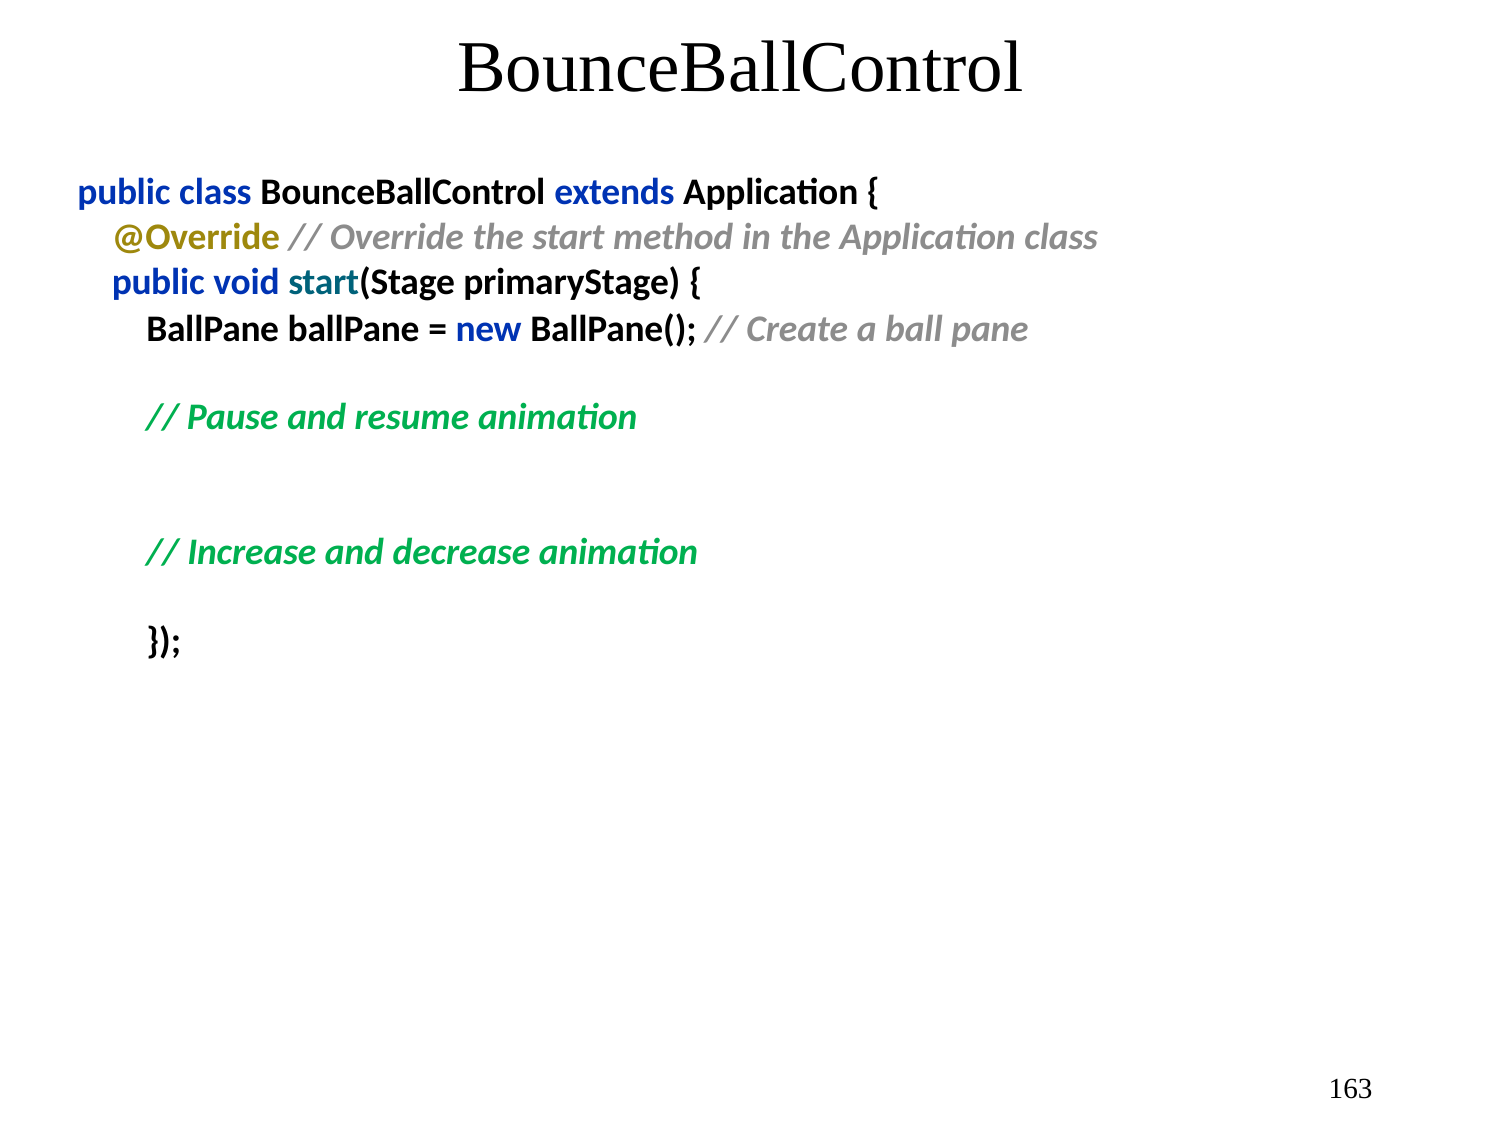

# BounceBallControl
public class BounceBallControl extends Application {
@Override // Override the start method in the Application class
public void start(Stage primaryStage) {
BallPane ballPane = new BallPane(); // Create a ball pane

// Pause and resume animation

// Increase and decrease animation

});
163